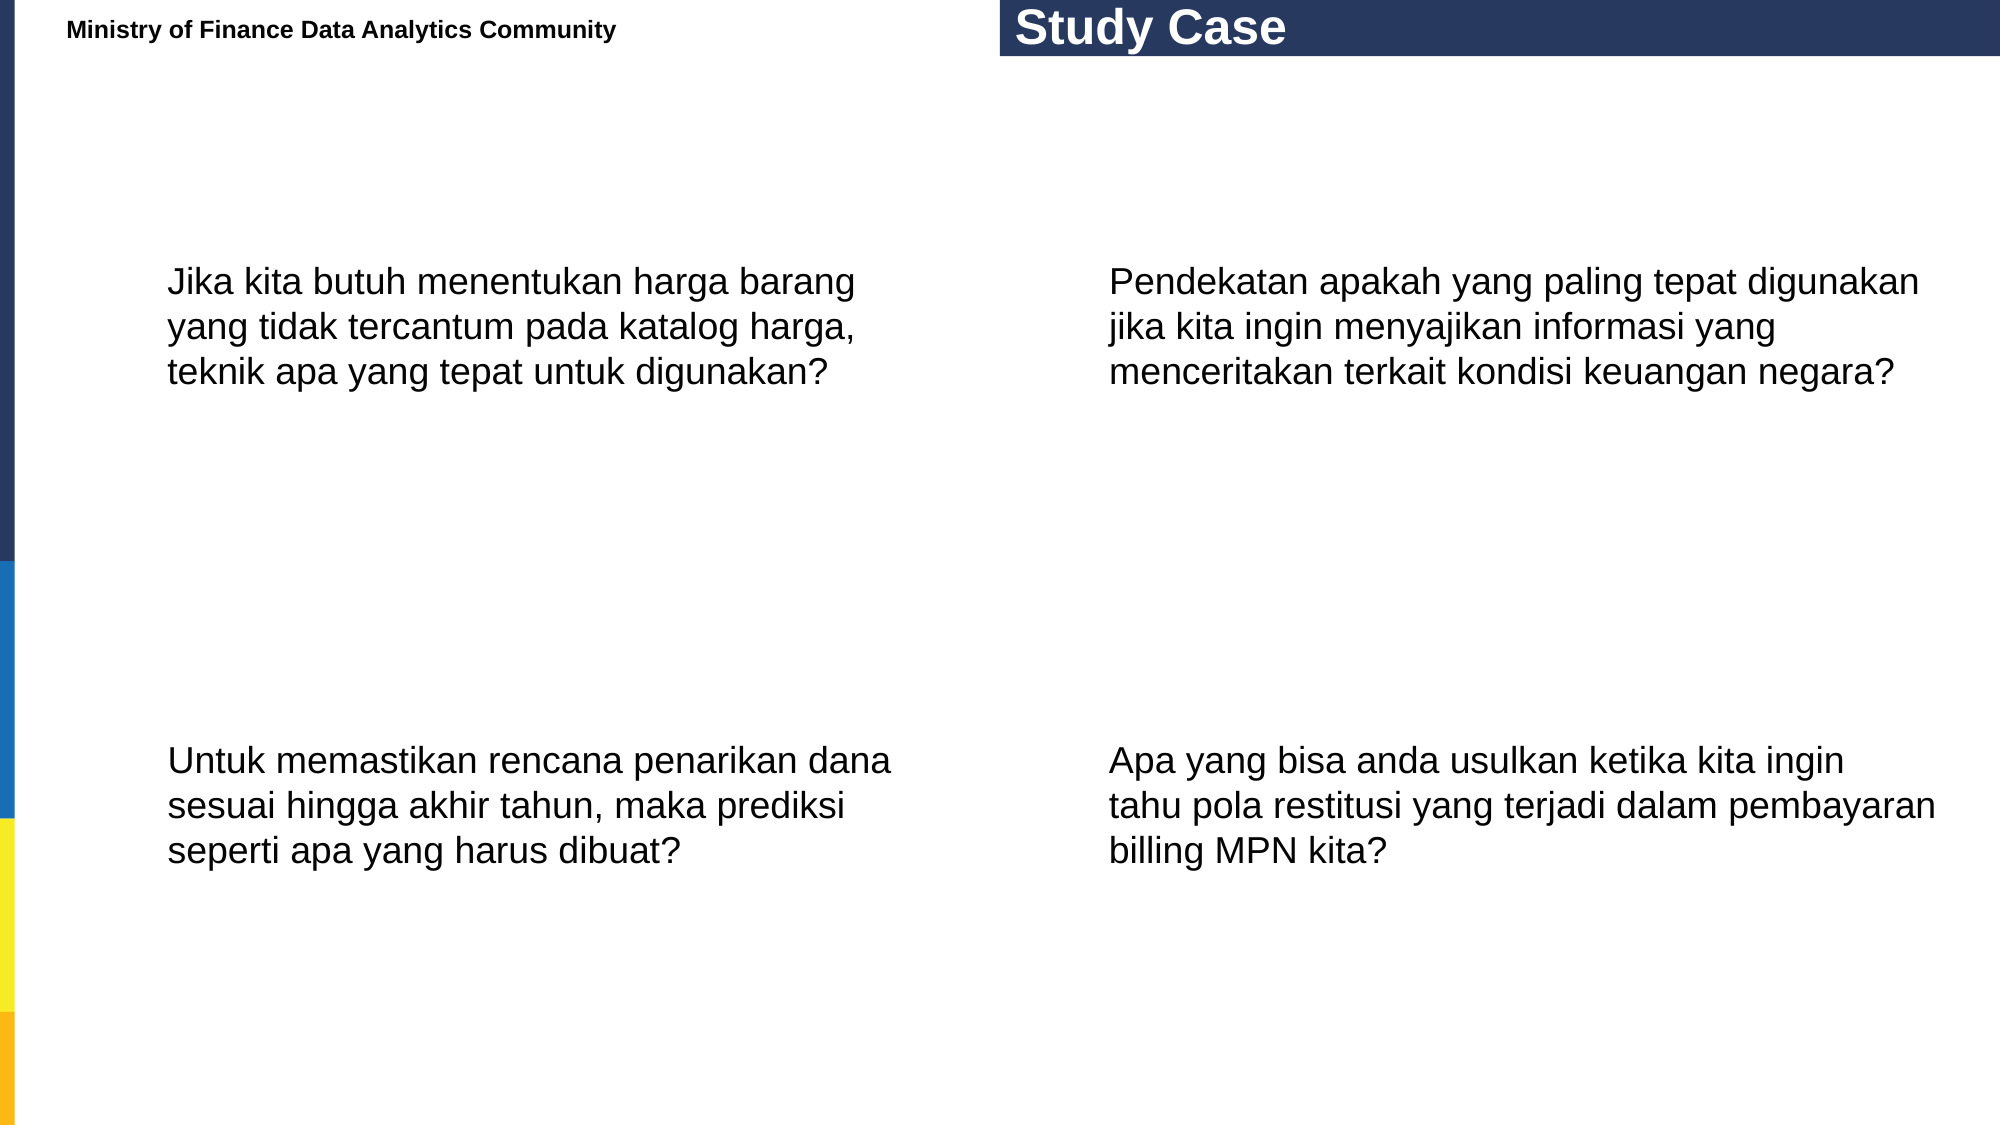

# Study Case
Ministry of Finance Data Analytics Community
Jika kita butuh menentukan harga barang
yang tidak tercantum pada katalog harga,
teknik apa yang tepat untuk digunakan?
Pendekatan apakah yang paling tepat digunakan
jika kita ingin menyajikan informasi yang
menceritakan terkait kondisi keuangan negara?
Untuk memastikan rencana penarikan dana
sesuai hingga akhir tahun, maka prediksi
seperti apa yang harus dibuat?
Apa yang bisa anda usulkan ketika kita ingin
tahu pola restitusi yang terjadi dalam pembayaran
billing MPN kita?